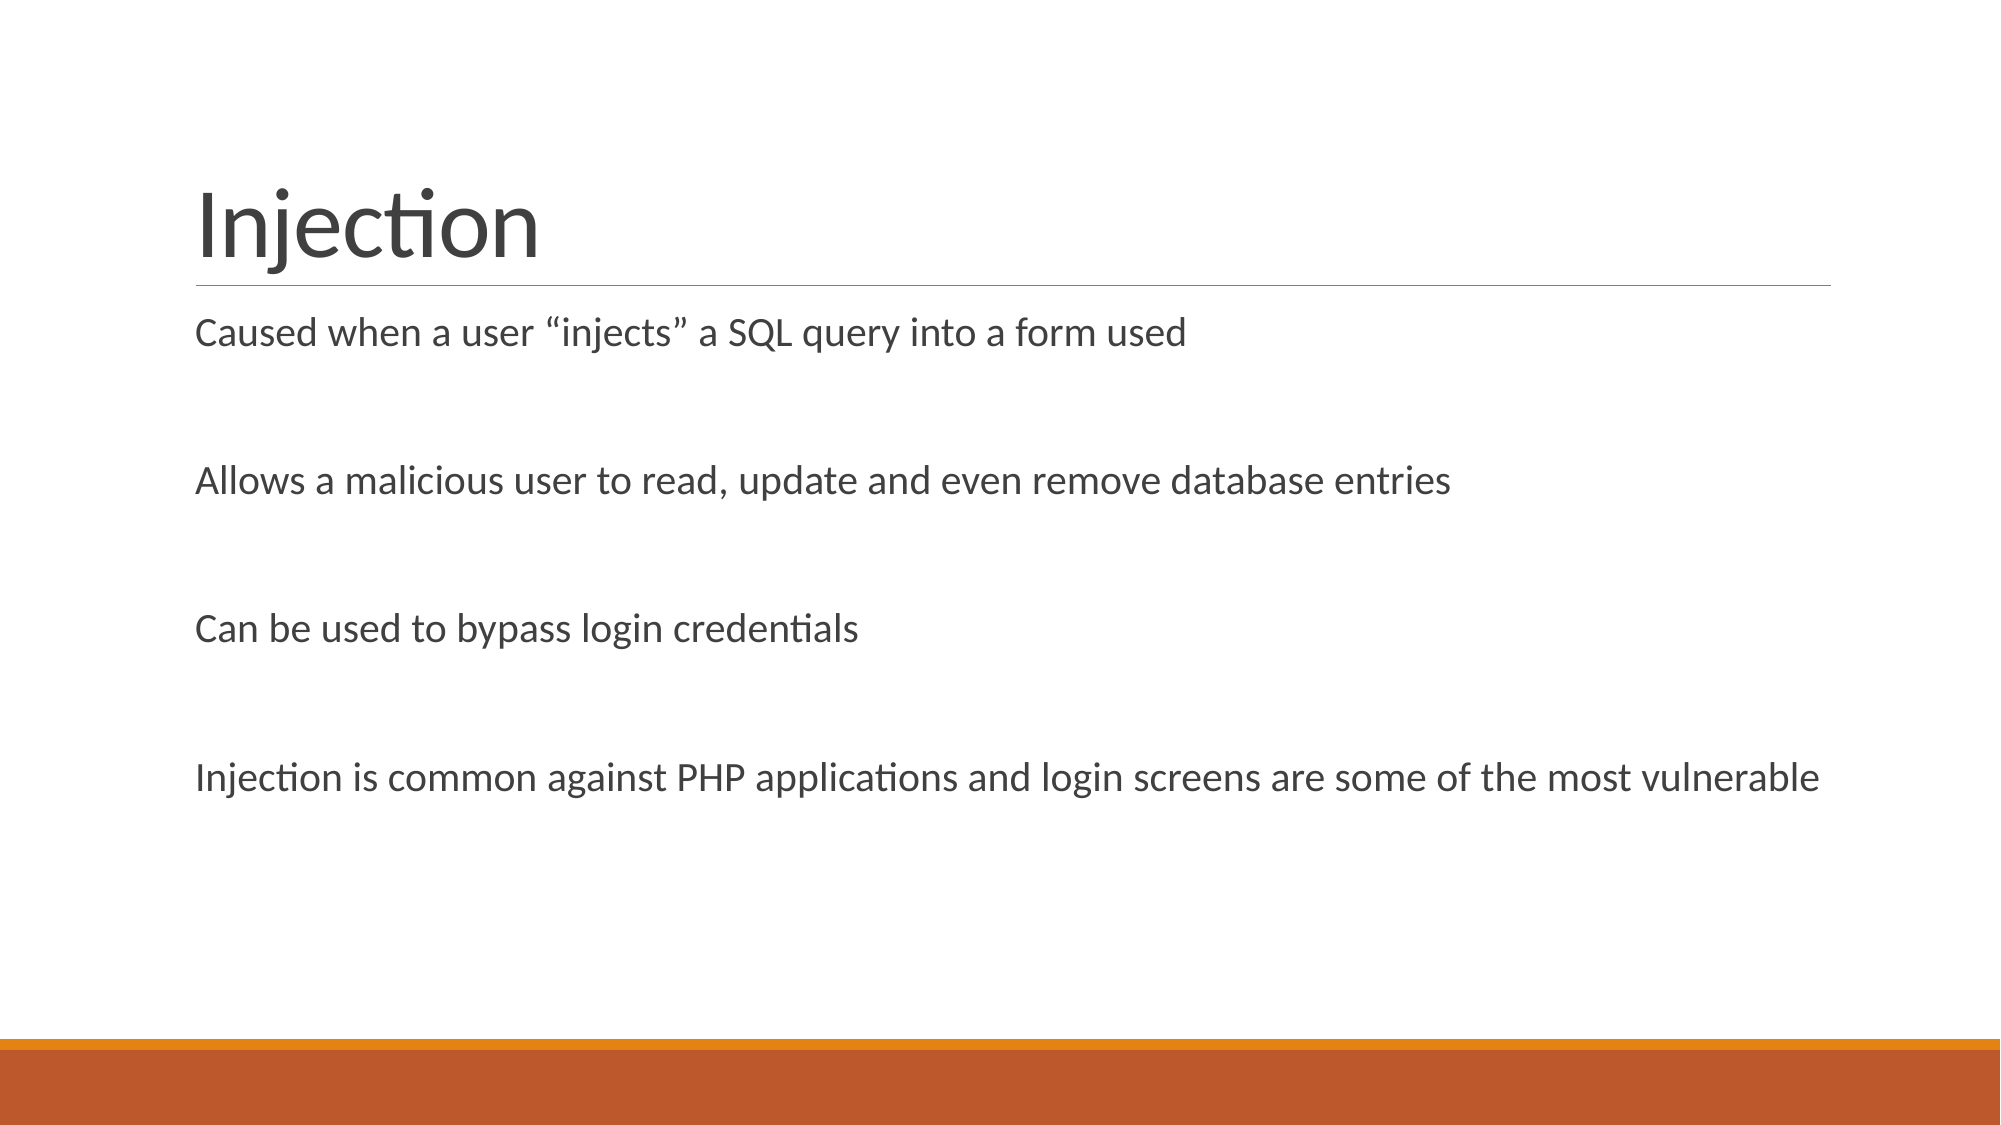

# Injection
Caused when a user “injects” a SQL query into a form used

Allows a malicious user to read, update and even remove database entries

Can be used to bypass login credentials

Injection is common against PHP applications and login screens are some of the most vulnerable